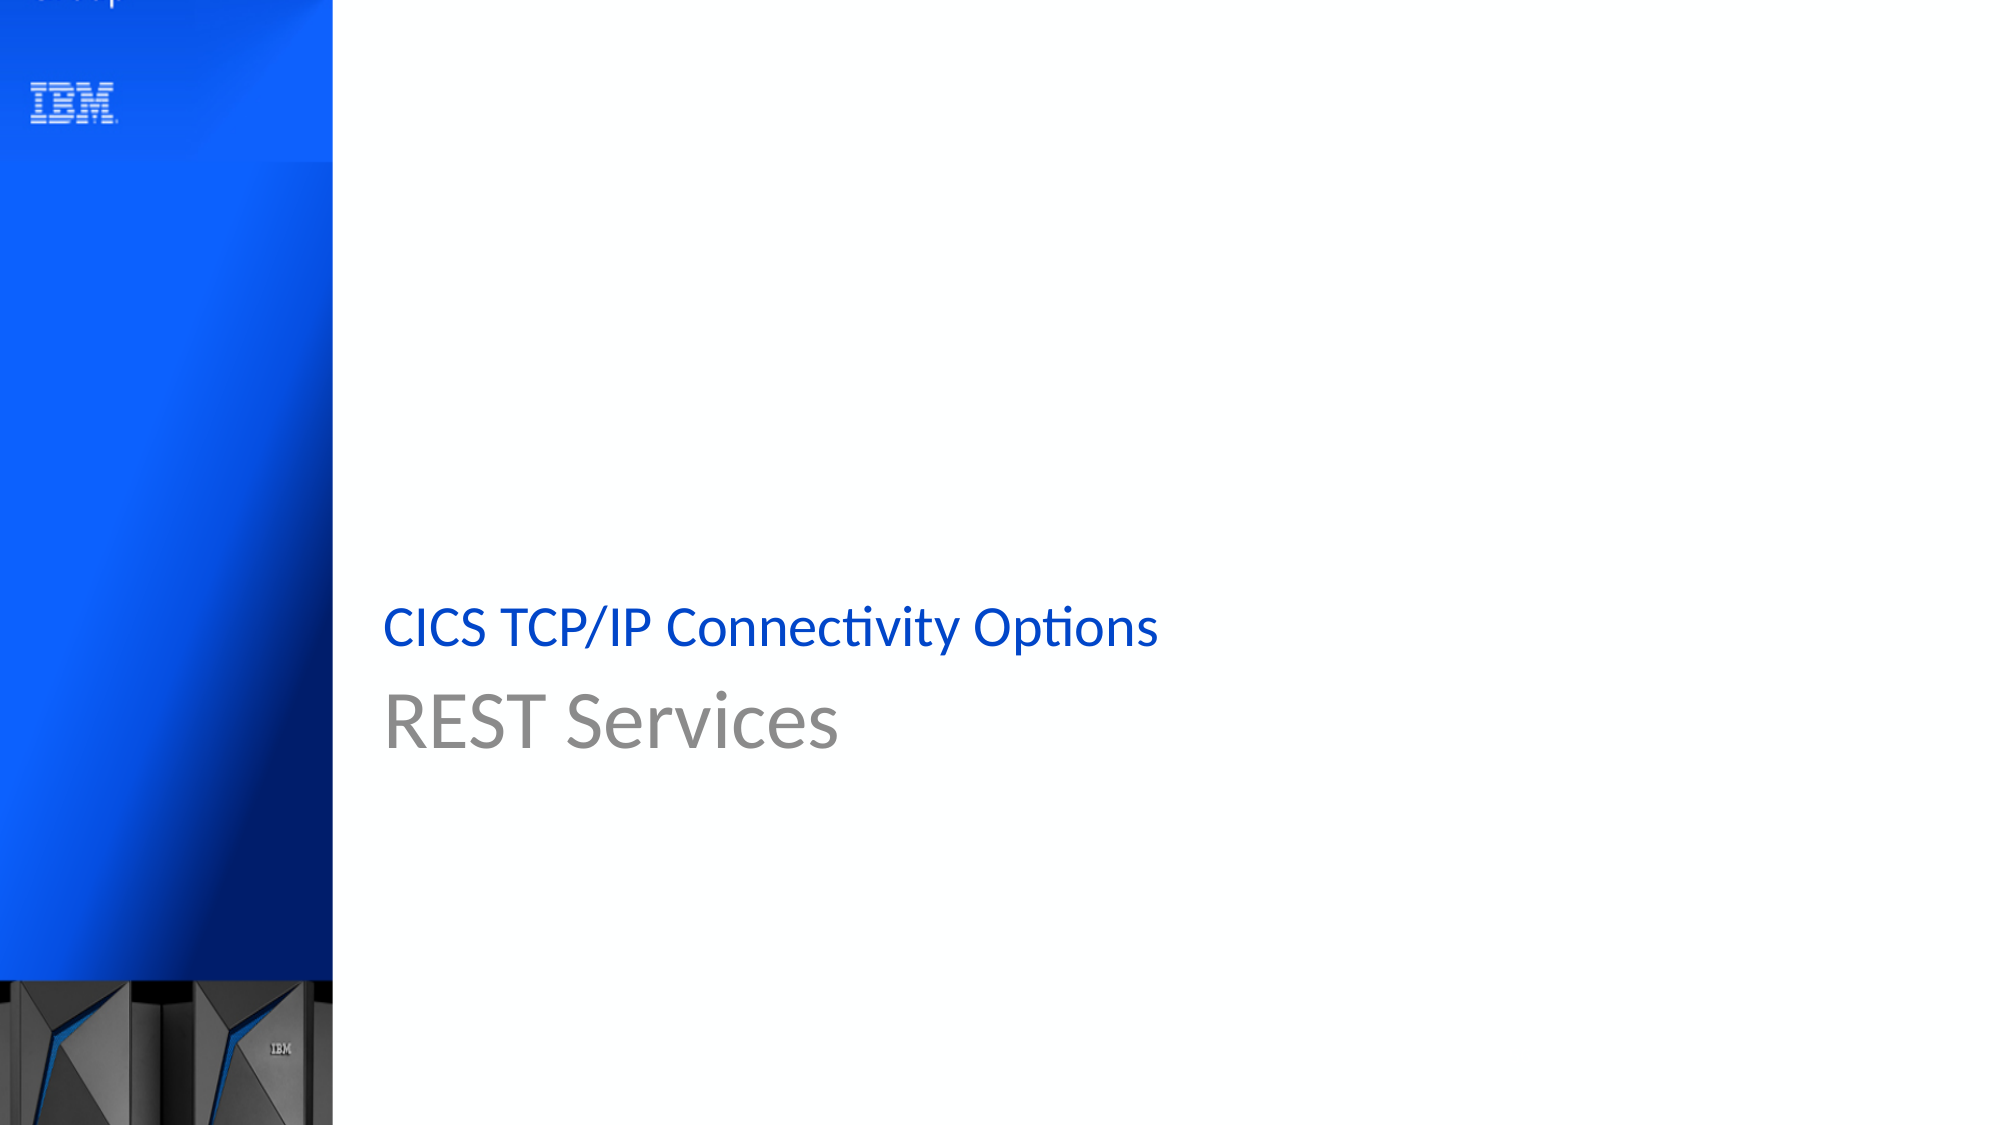

# CICS TCP/IP Connectivity Options
REST Services
56